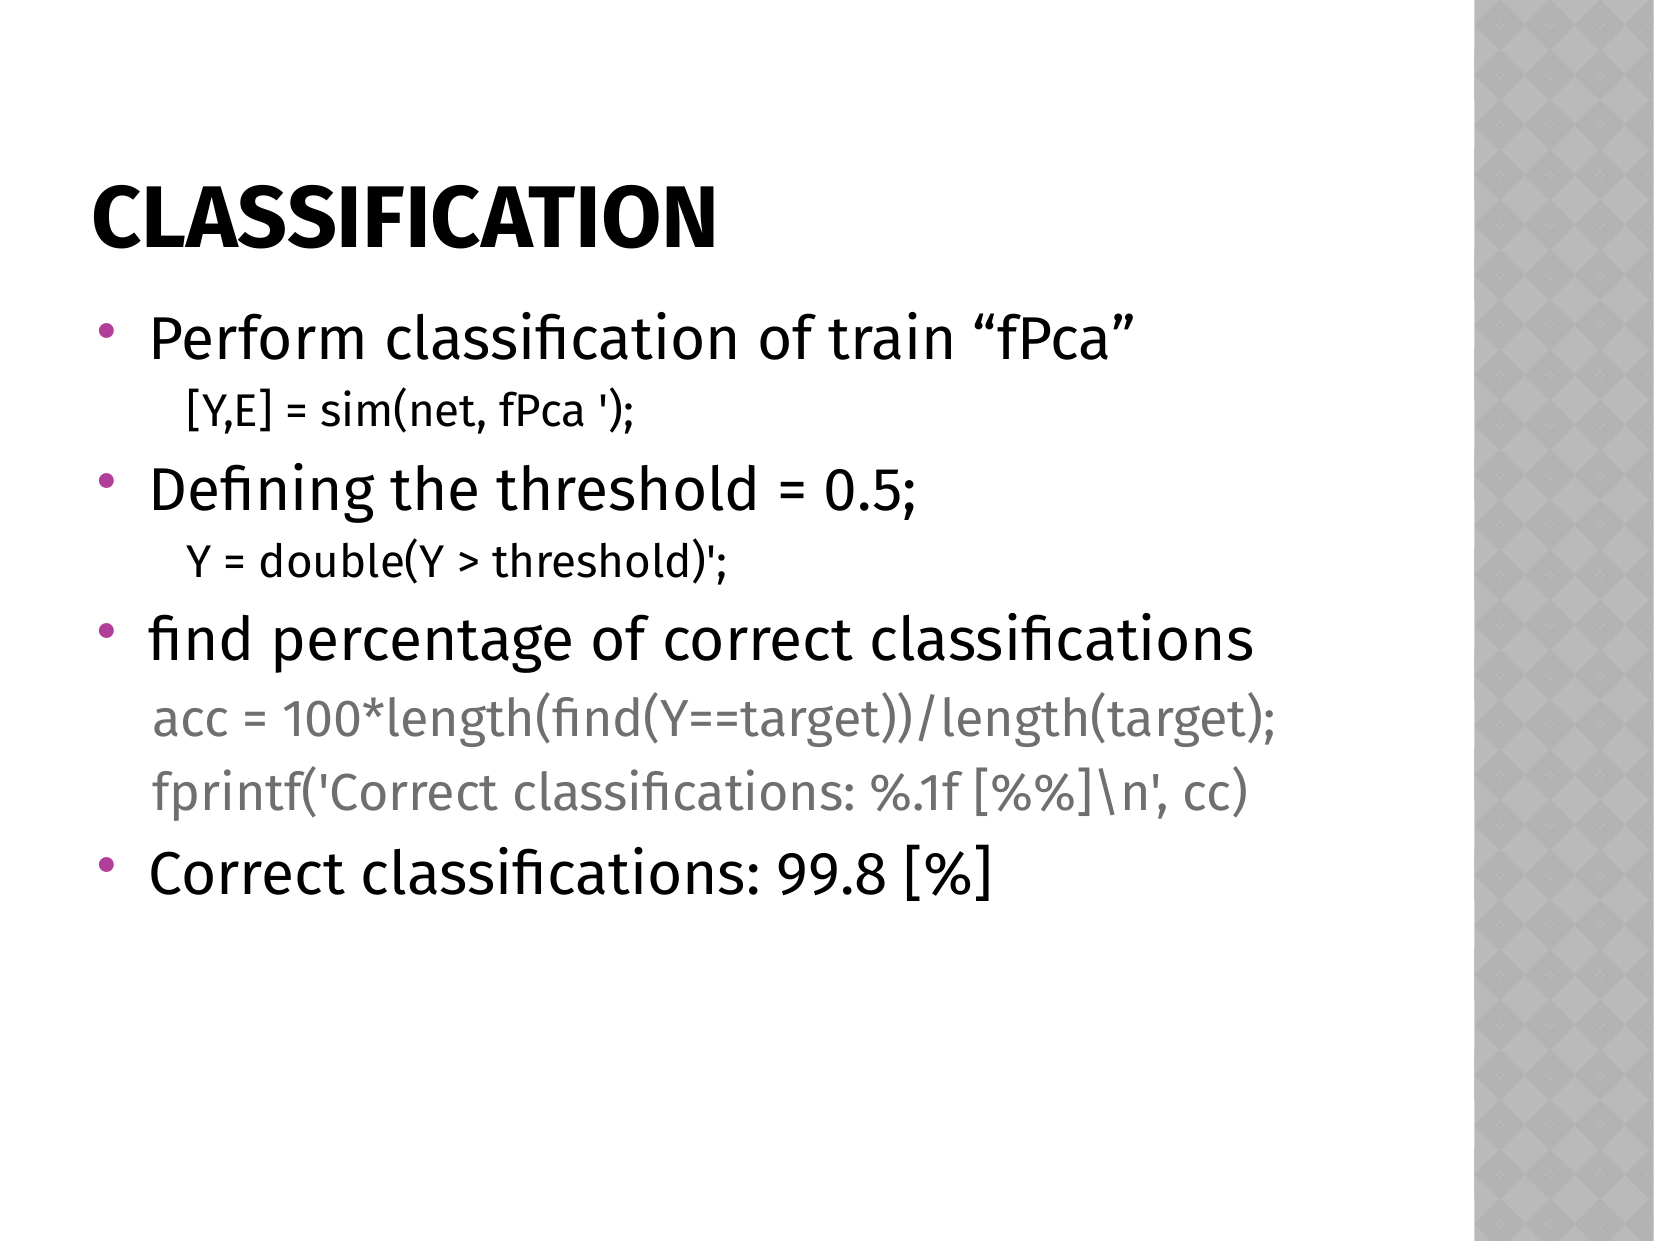

# Classification
Perform classification of train “fPca”
[Y,E] = sim(net, fPca ');
Defining the threshold = 0.5;
Y = double(Y > threshold)';
find percentage of correct classifications
acc = 100*length(find(Y==target))/length(target);
fprintf('Correct classifications: %.1f [%%]\n', cc)
Correct classifications: 99.8 [%]